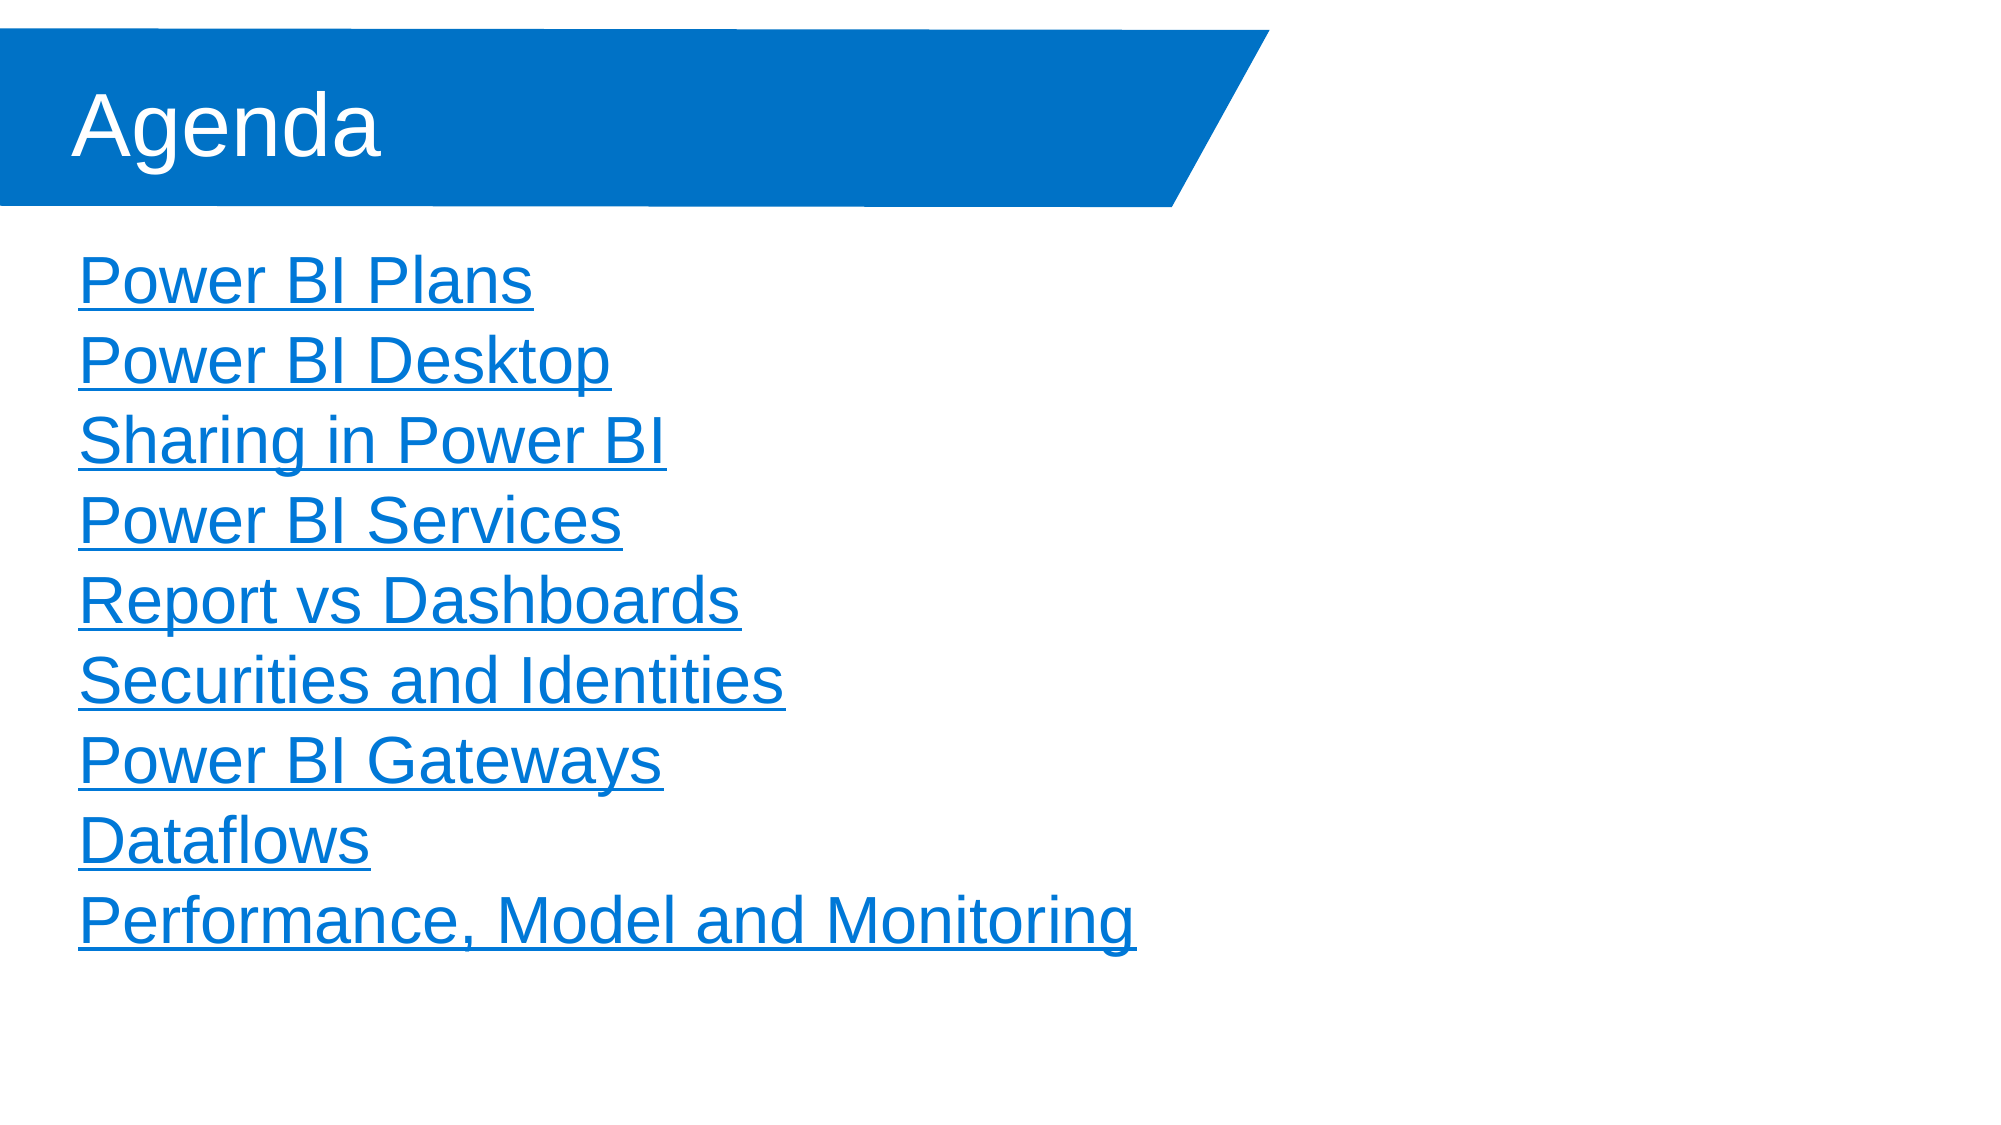

Agenda
Power BI Plans
Power BI Desktop
Sharing in Power BI
Power BI Services
Report vs Dashboards
Securities and Identities
Power BI Gateways
Dataflows
Performance, Model and Monitoring